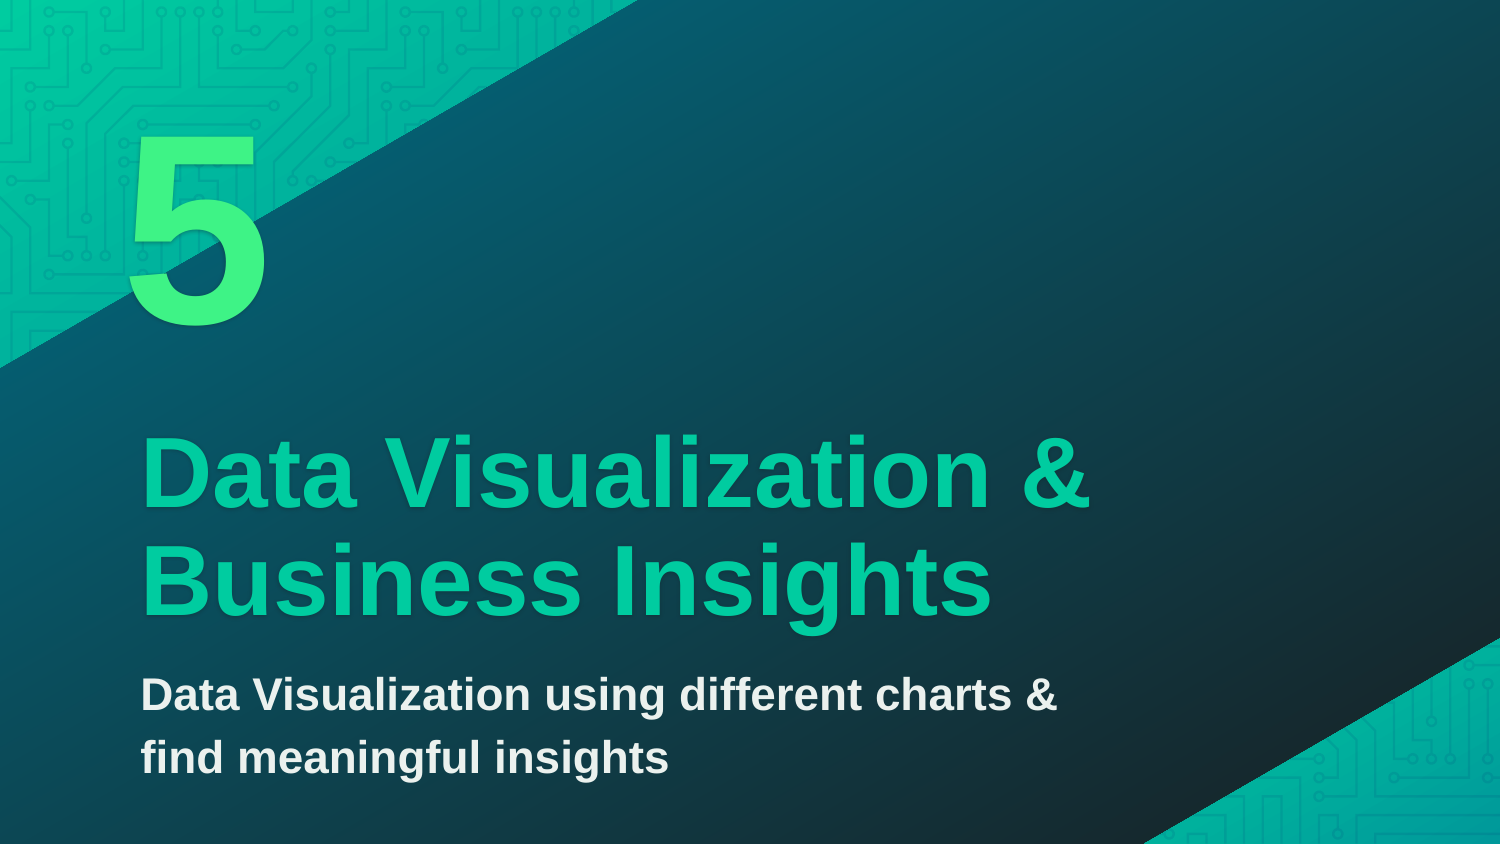

5
# Data Visualization & Business Insights
Data Visualization using different charts & find meaningful insights